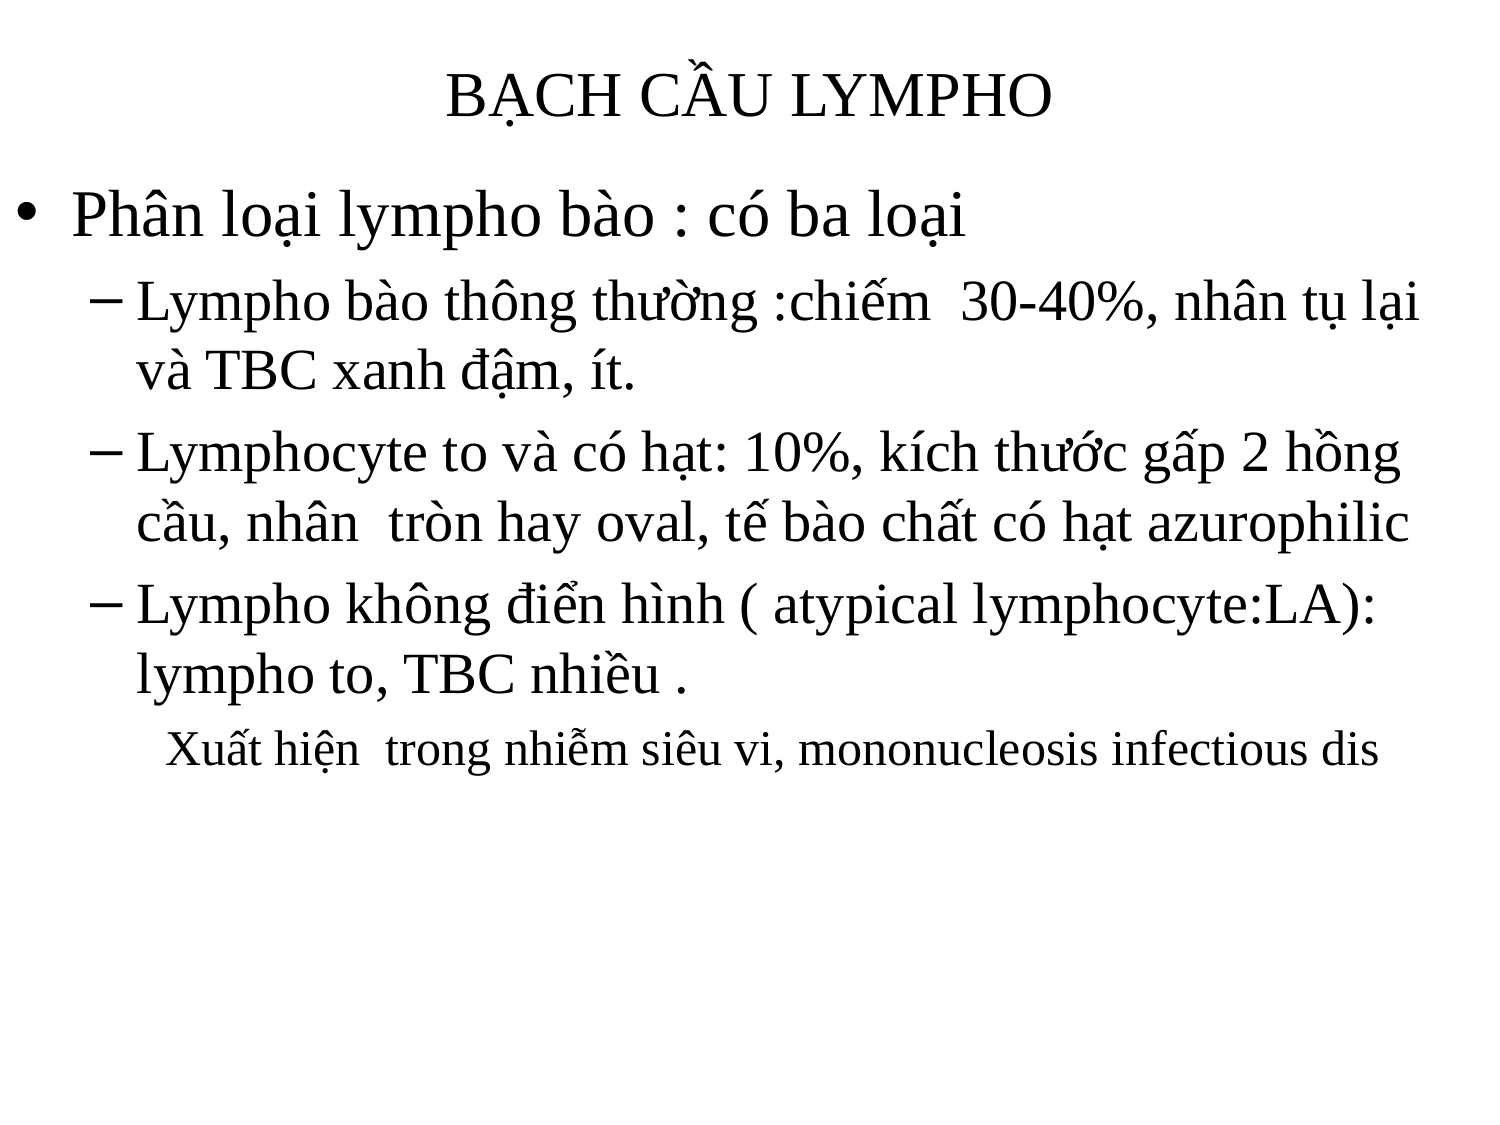

# BẠCH CẦU LYMPHO
Phân loại lympho bào : có ba loại
Lympho bào thông thường :chiếm  30-40%, nhân tụ lại và TBC xanh đậm, ít.
Lymphocyte to và có hạt: 10%, kích thước gấp 2 hồng cầu, nhân  tròn hay oval, tế bào chất có hạt azurophilic
Lympho không điển hình ( atypical lymphocyte:LA): lympho to, TBC nhiều .
Xuất hiện  trong nhiễm siêu vi, mononucleosis infectious dis